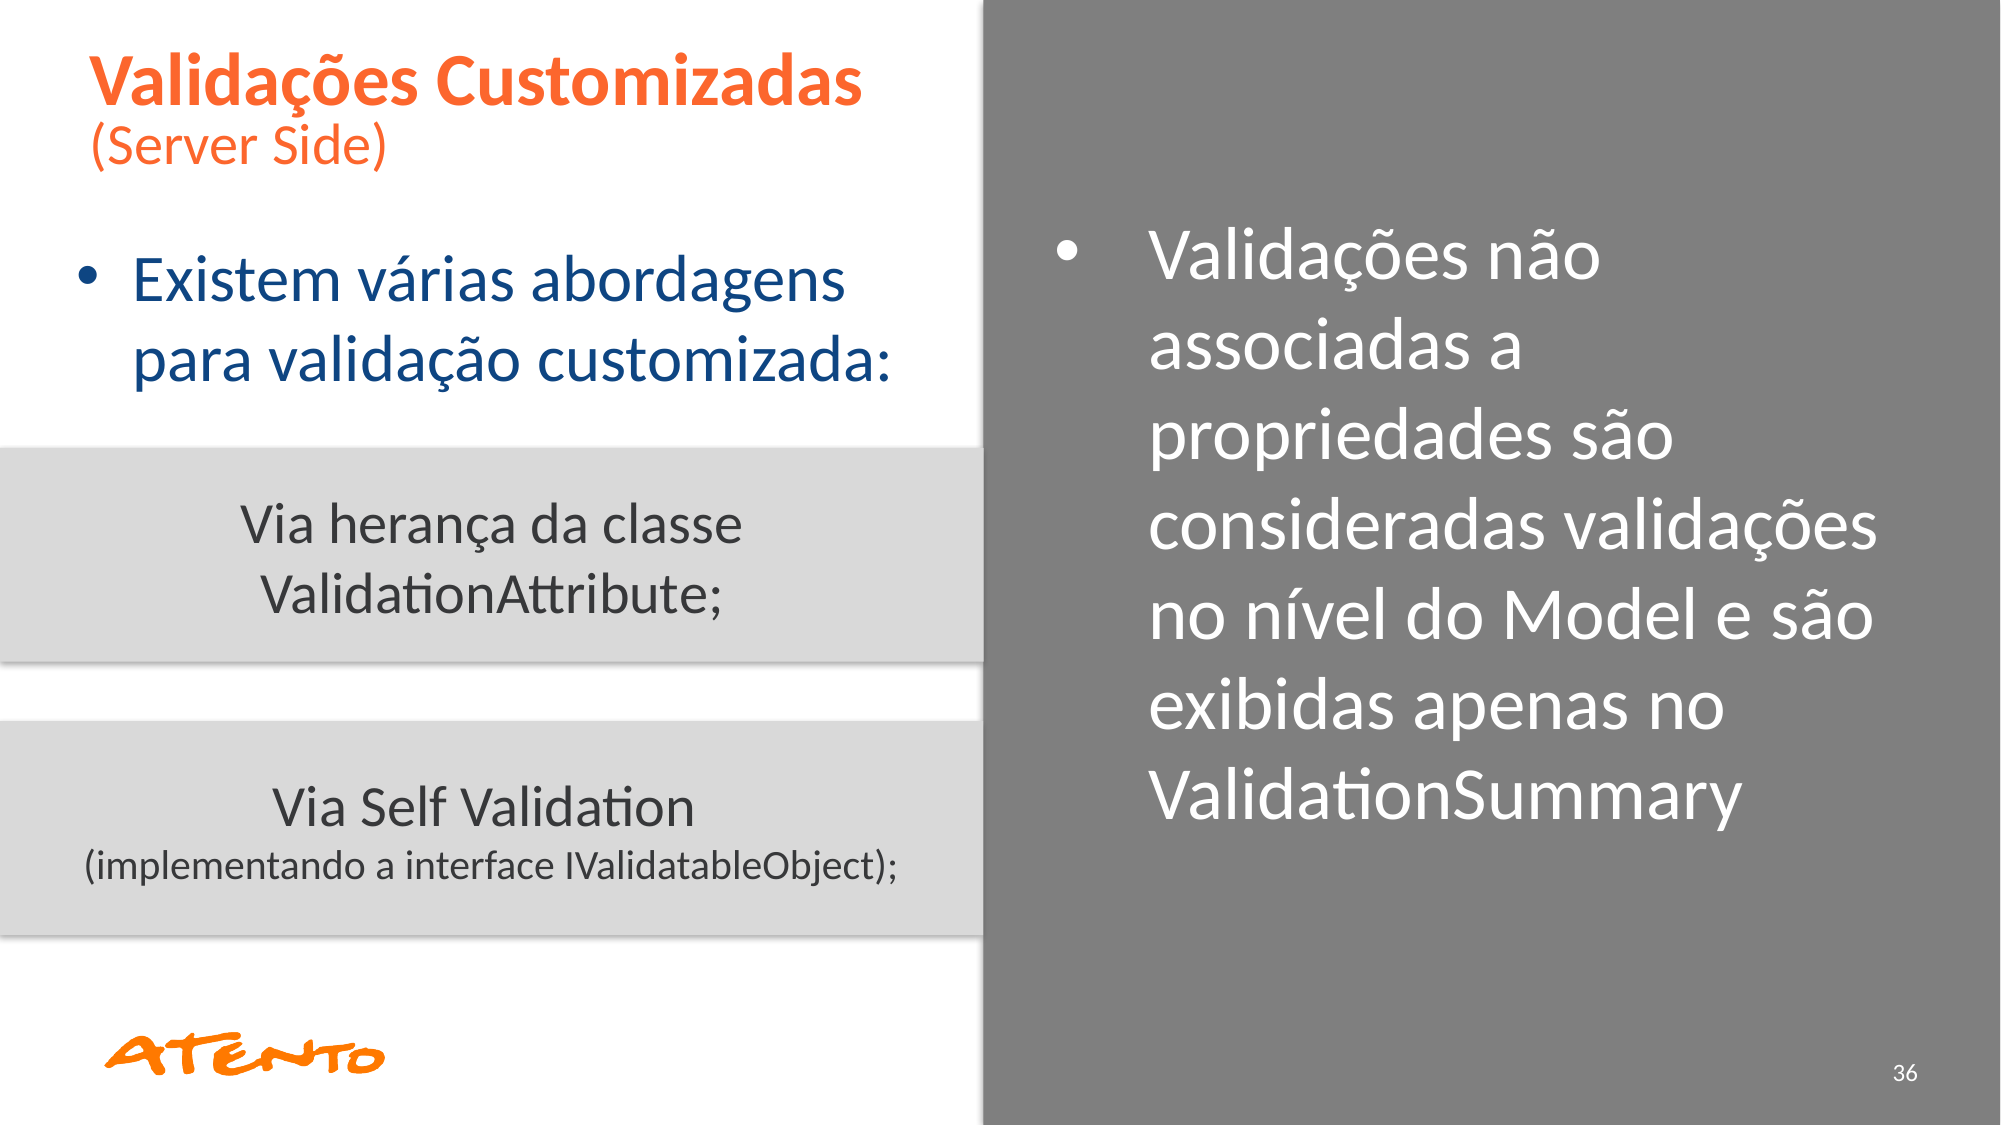

Validações Customizadas
(Server Side)
Validações não associadas a propriedades são consideradas validações no nível do Model e são exibidas apenas no ValidationSummary

Existem várias abordagens para validação customizada:

Via herança da classe ValidationAttribute;
Via Self Validation
(implementando a interface IValidatableObject);